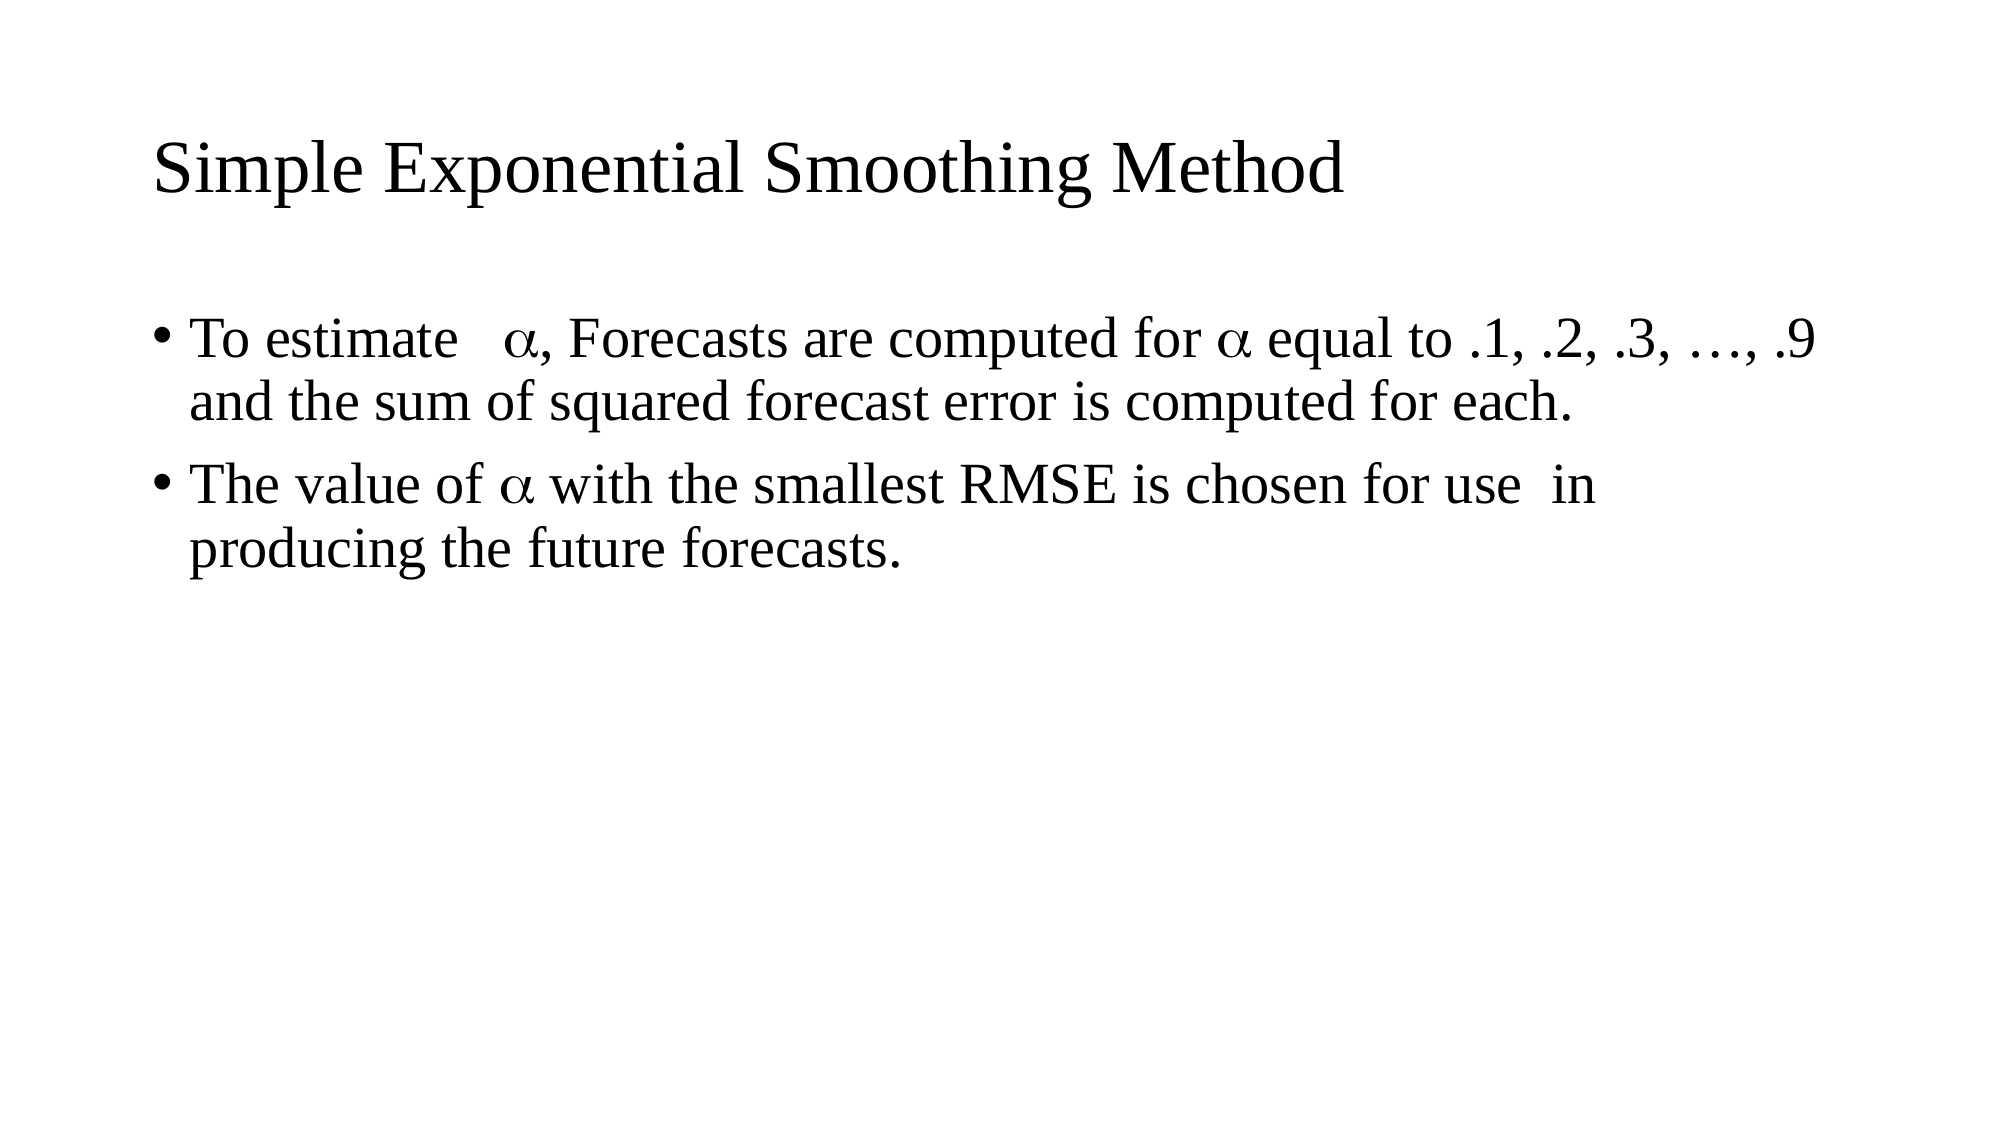

# Simple Exponential Smoothing Method
To estimate  α, Forecasts are computed for α equal to .1, .2, .3, …, .9 and the sum of squared forecast error is computed for each.
The value of α with the smallest RMSE is chosen for use  in producing the future forecasts.